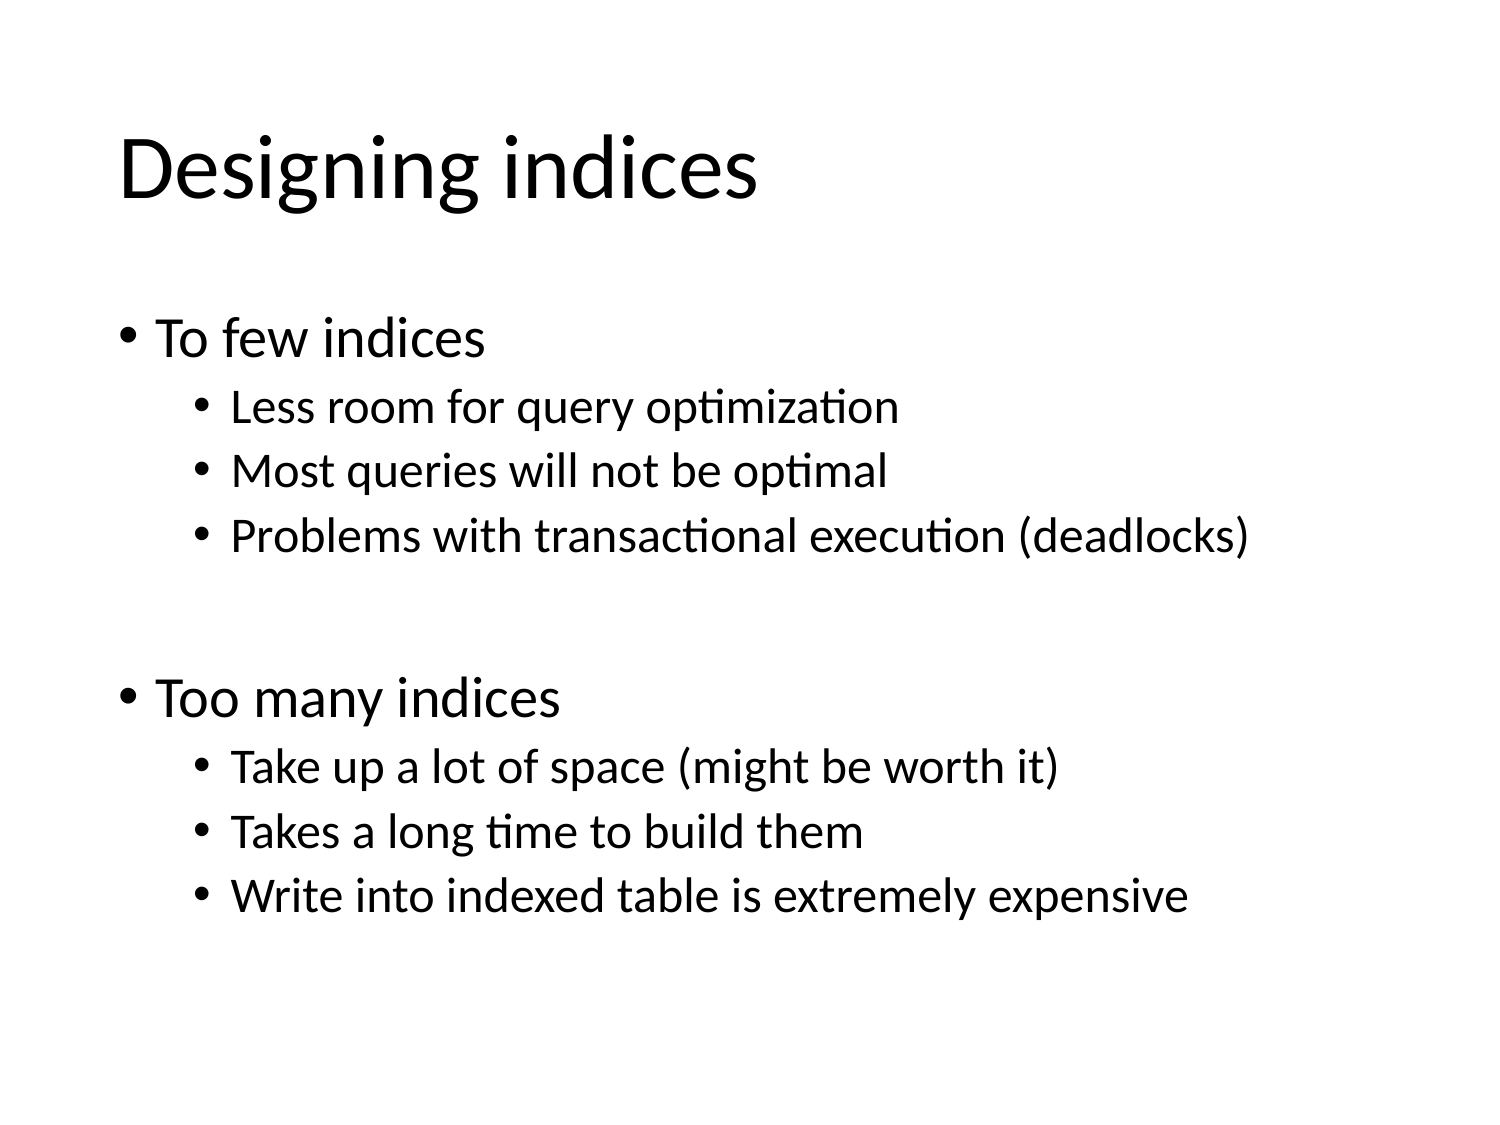

# Designing indices
To few indices
Less room for query optimization
Most queries will not be optimal
Problems with transactional execution (deadlocks)

Too many indices
Take up a lot of space (might be worth it)
Takes a long time to build them
Write into indexed table is extremely expensive